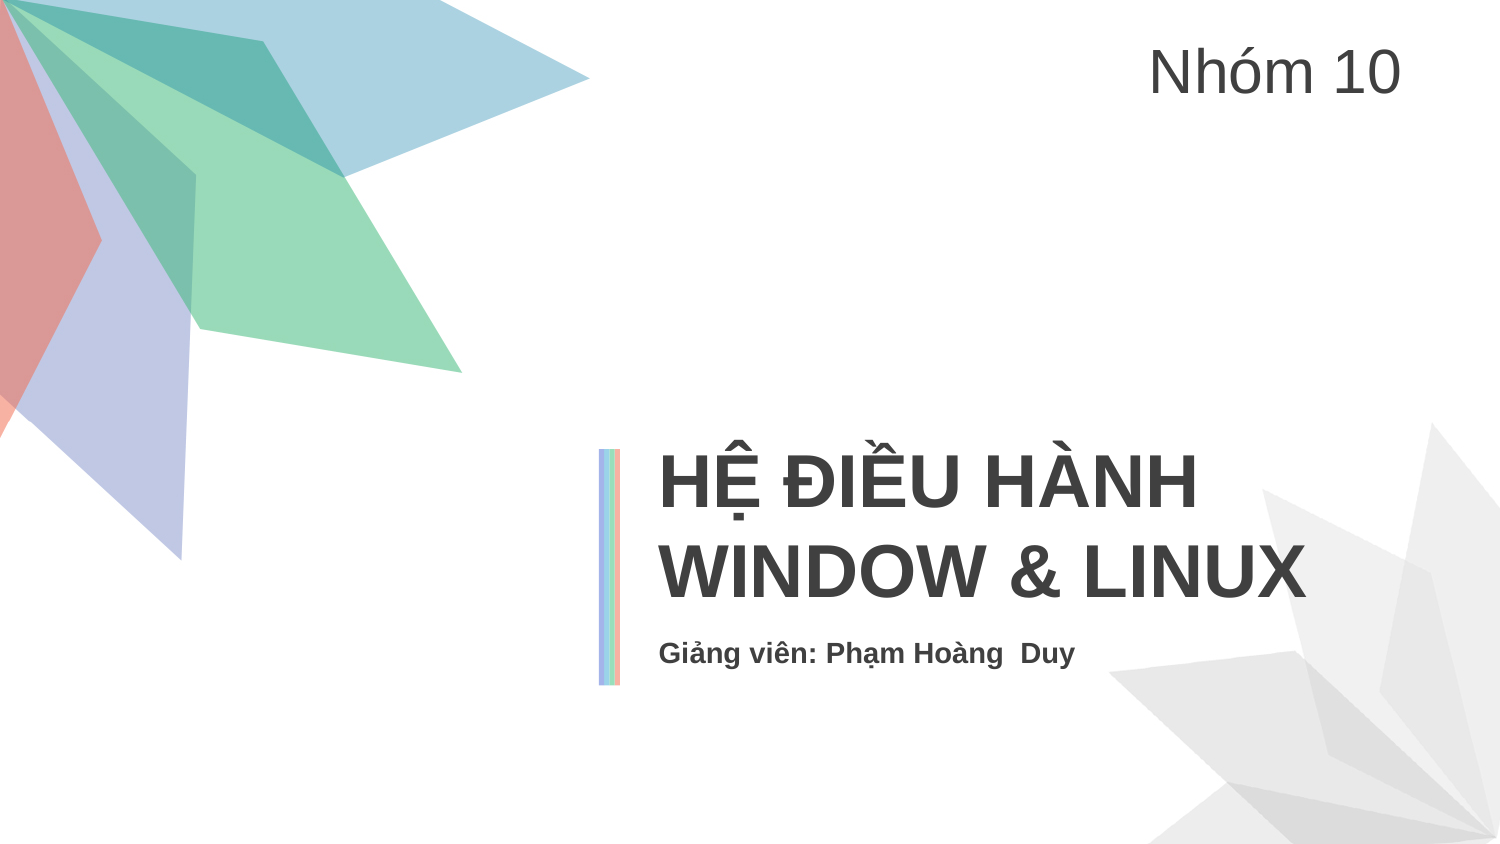

Nhóm 10
HỆ ĐIỀU HÀNH WINDOW & LINUX

Giảng viên: Phạm Hoàng  Duy